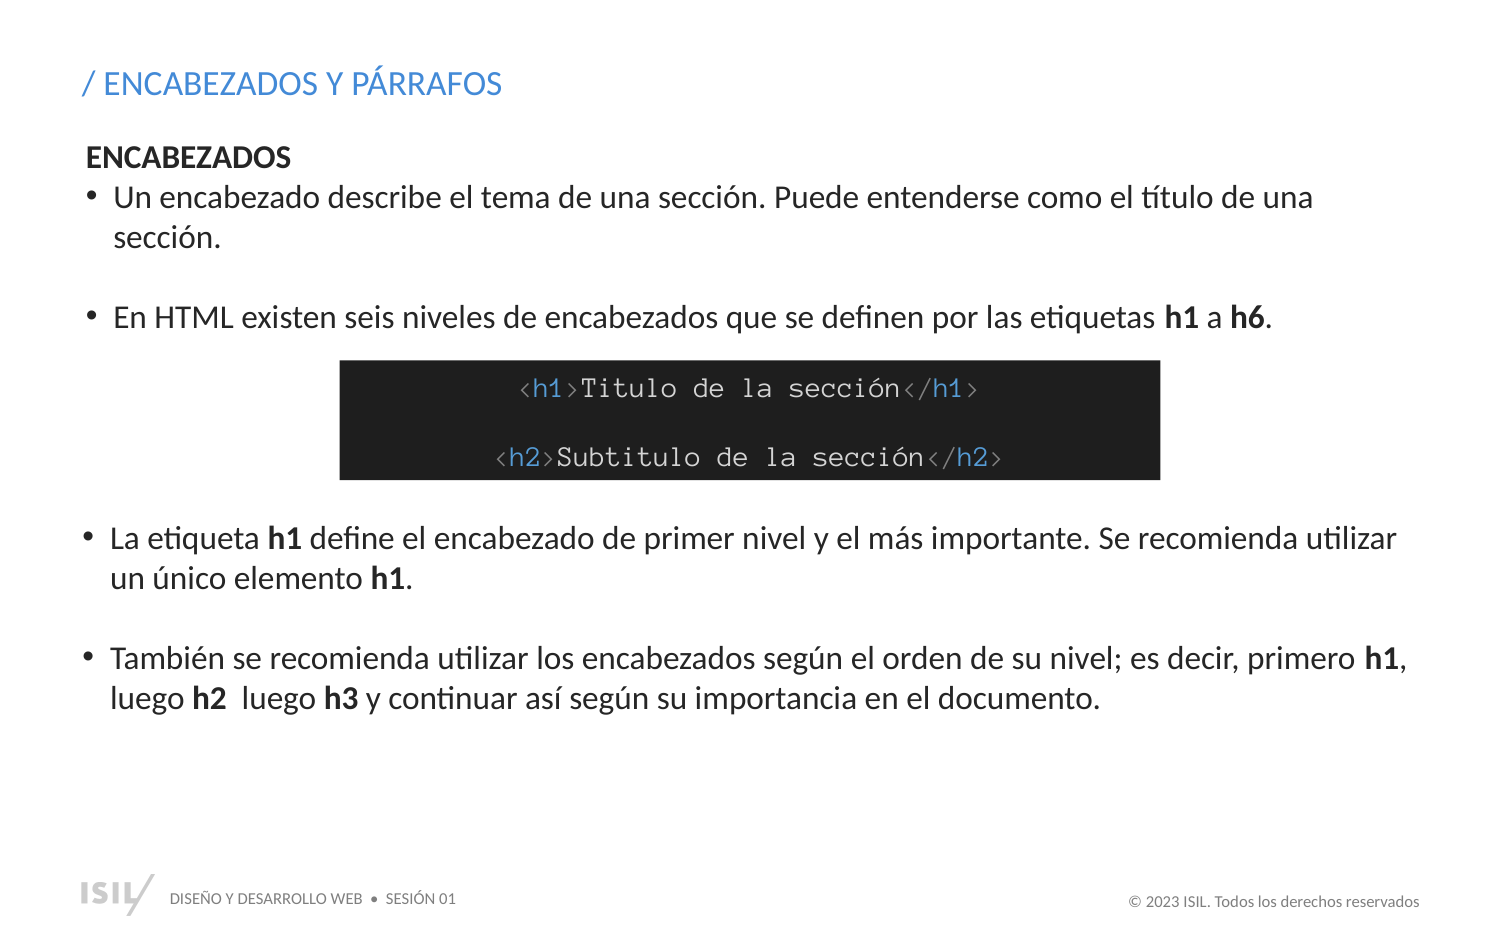

/ ENCABEZADOS Y PÁRRAFOS
ENCABEZADOS
Un encabezado describe el tema de una sección. Puede entenderse como el título de una sección.

En HTML existen seis niveles de encabezados que se definen por las etiquetas h1 a h6.
<h1>Titulo de la sección</h1>

<h2>Subtitulo de la sección</h2>
La etiqueta h1 define el encabezado de primer nivel y el más importante. Se recomienda utilizar un único elemento h1.

También se recomienda utilizar los encabezados según el orden de su nivel; es decir, primero h1, luego h2  luego h3 y continuar así según su importancia en el documento.